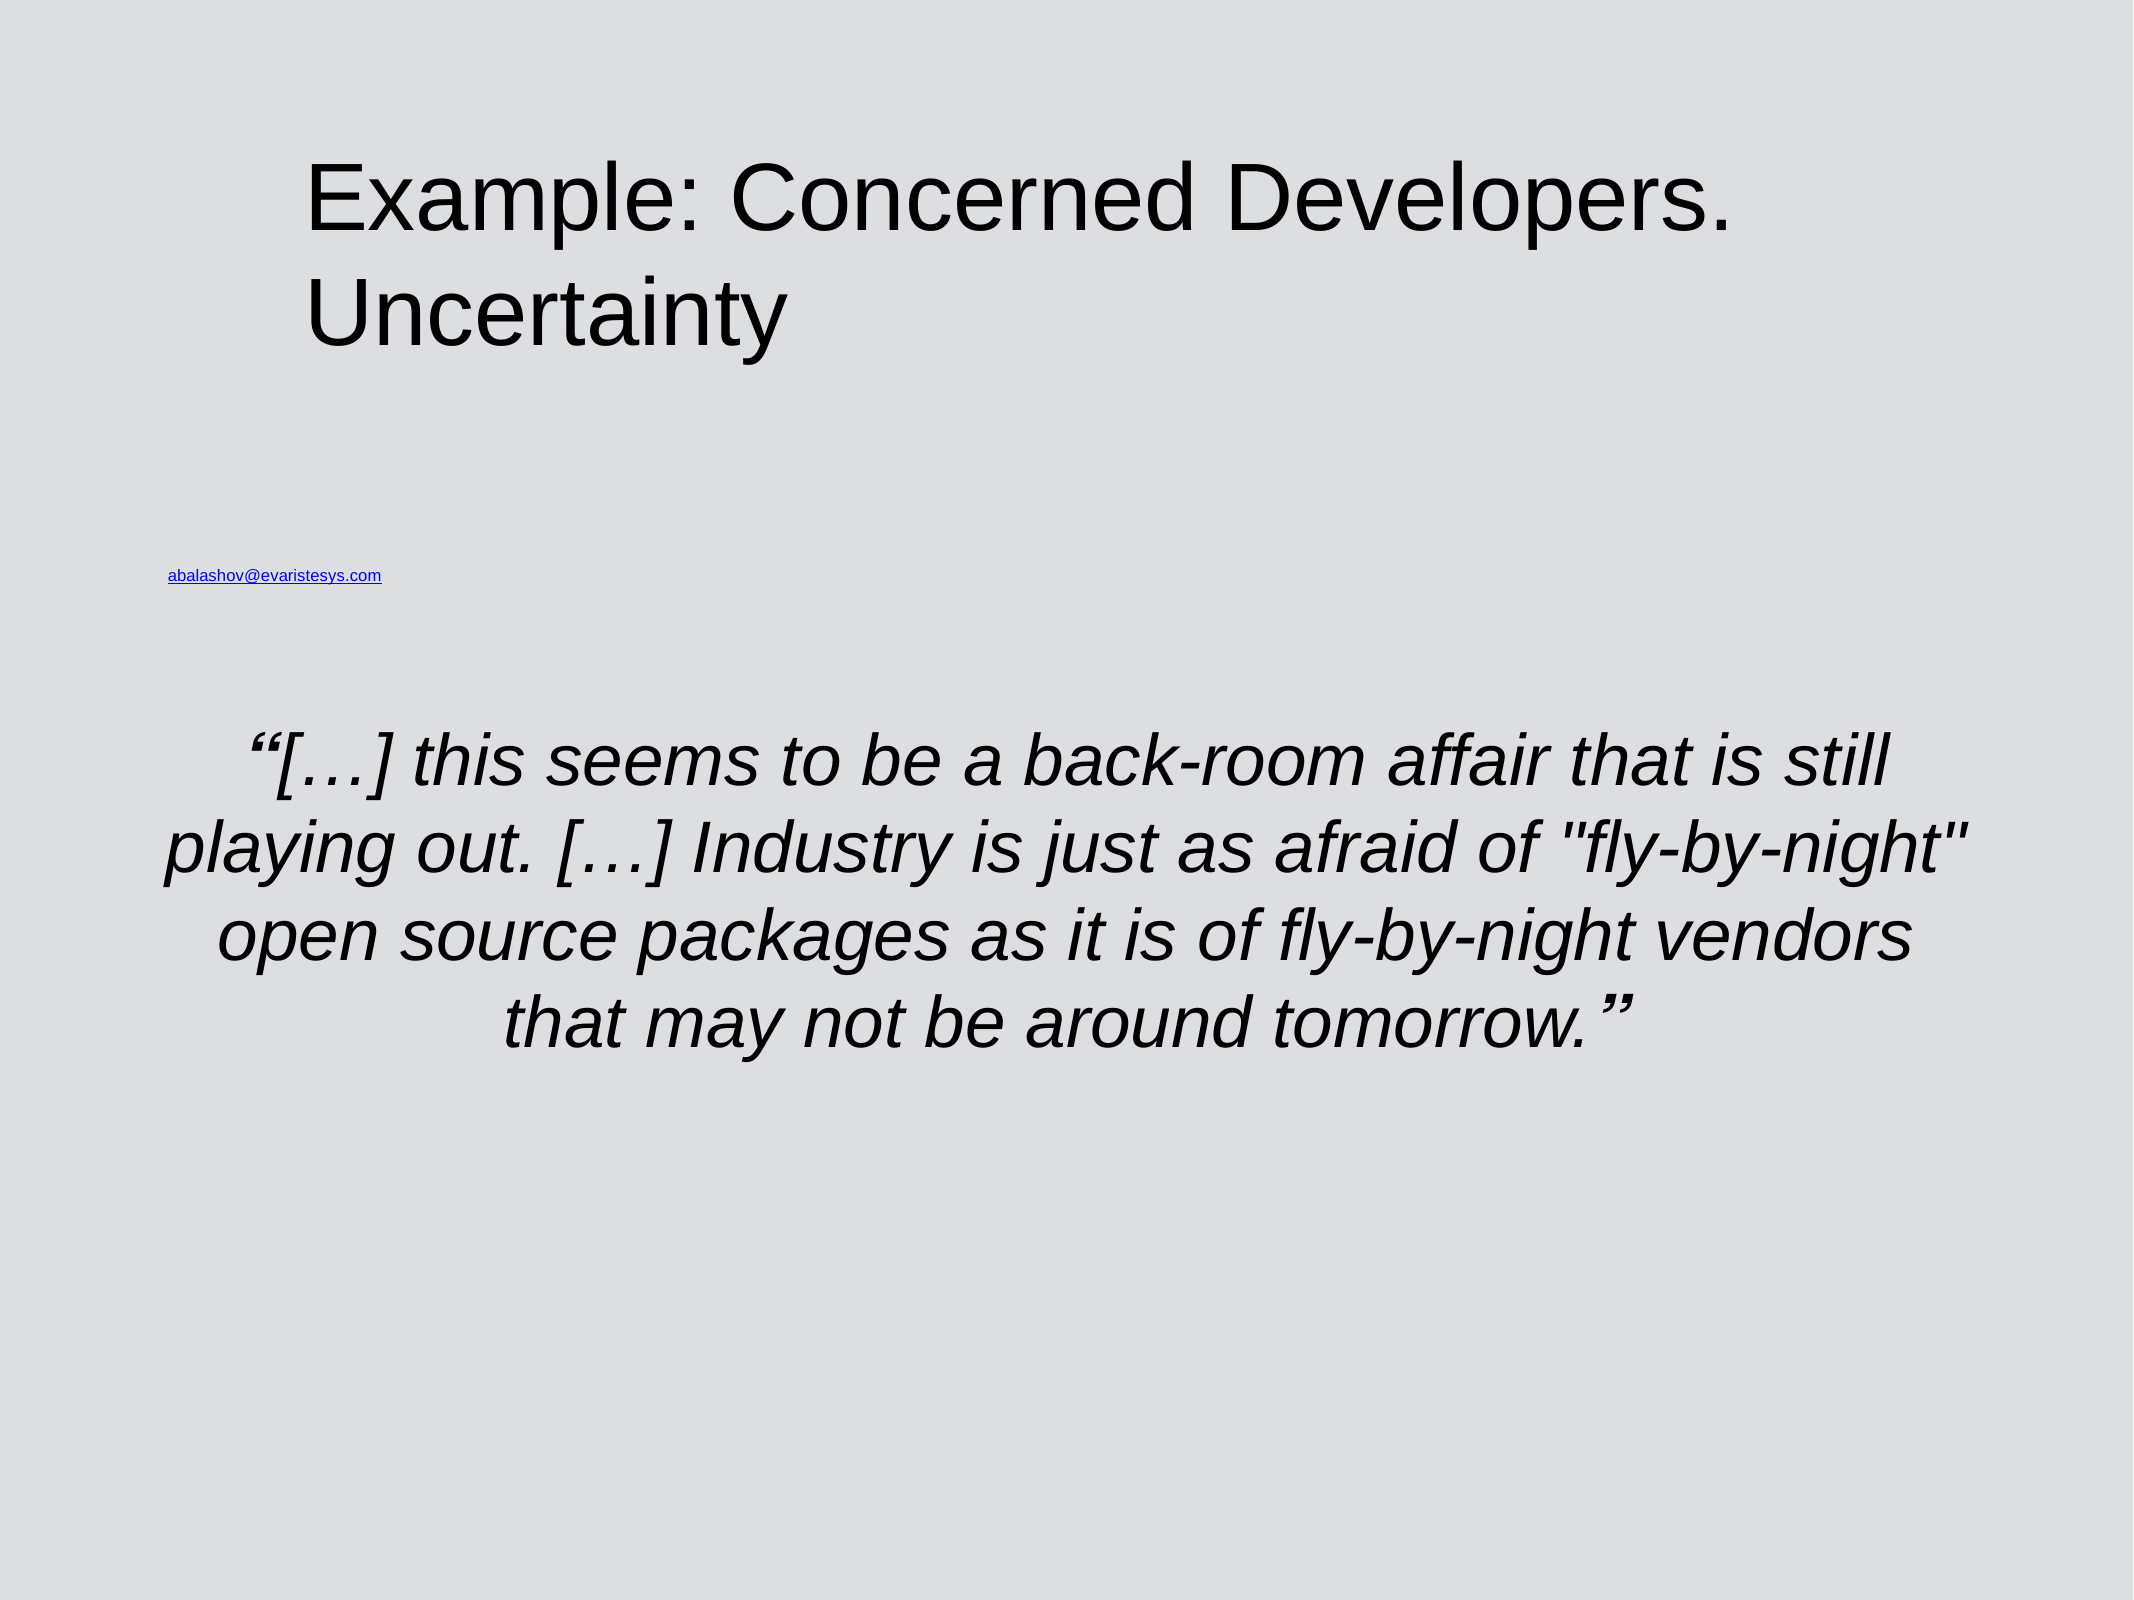

# Example: Concerned Developers. Uncertainty
'abalashov@evaristesys.com'
'2008-08-04 18:56:57’
'[Kamailio-Devel] [Kamailio-Users]  1.4.0 release plans,\n project matters'
“[…] this seems to be a back-room affair that is still playing out. […] Industry is just as afraid of "fly-by-night" open source packages as it is of fly-by-night vendors that may not be around tomorrow.”
9